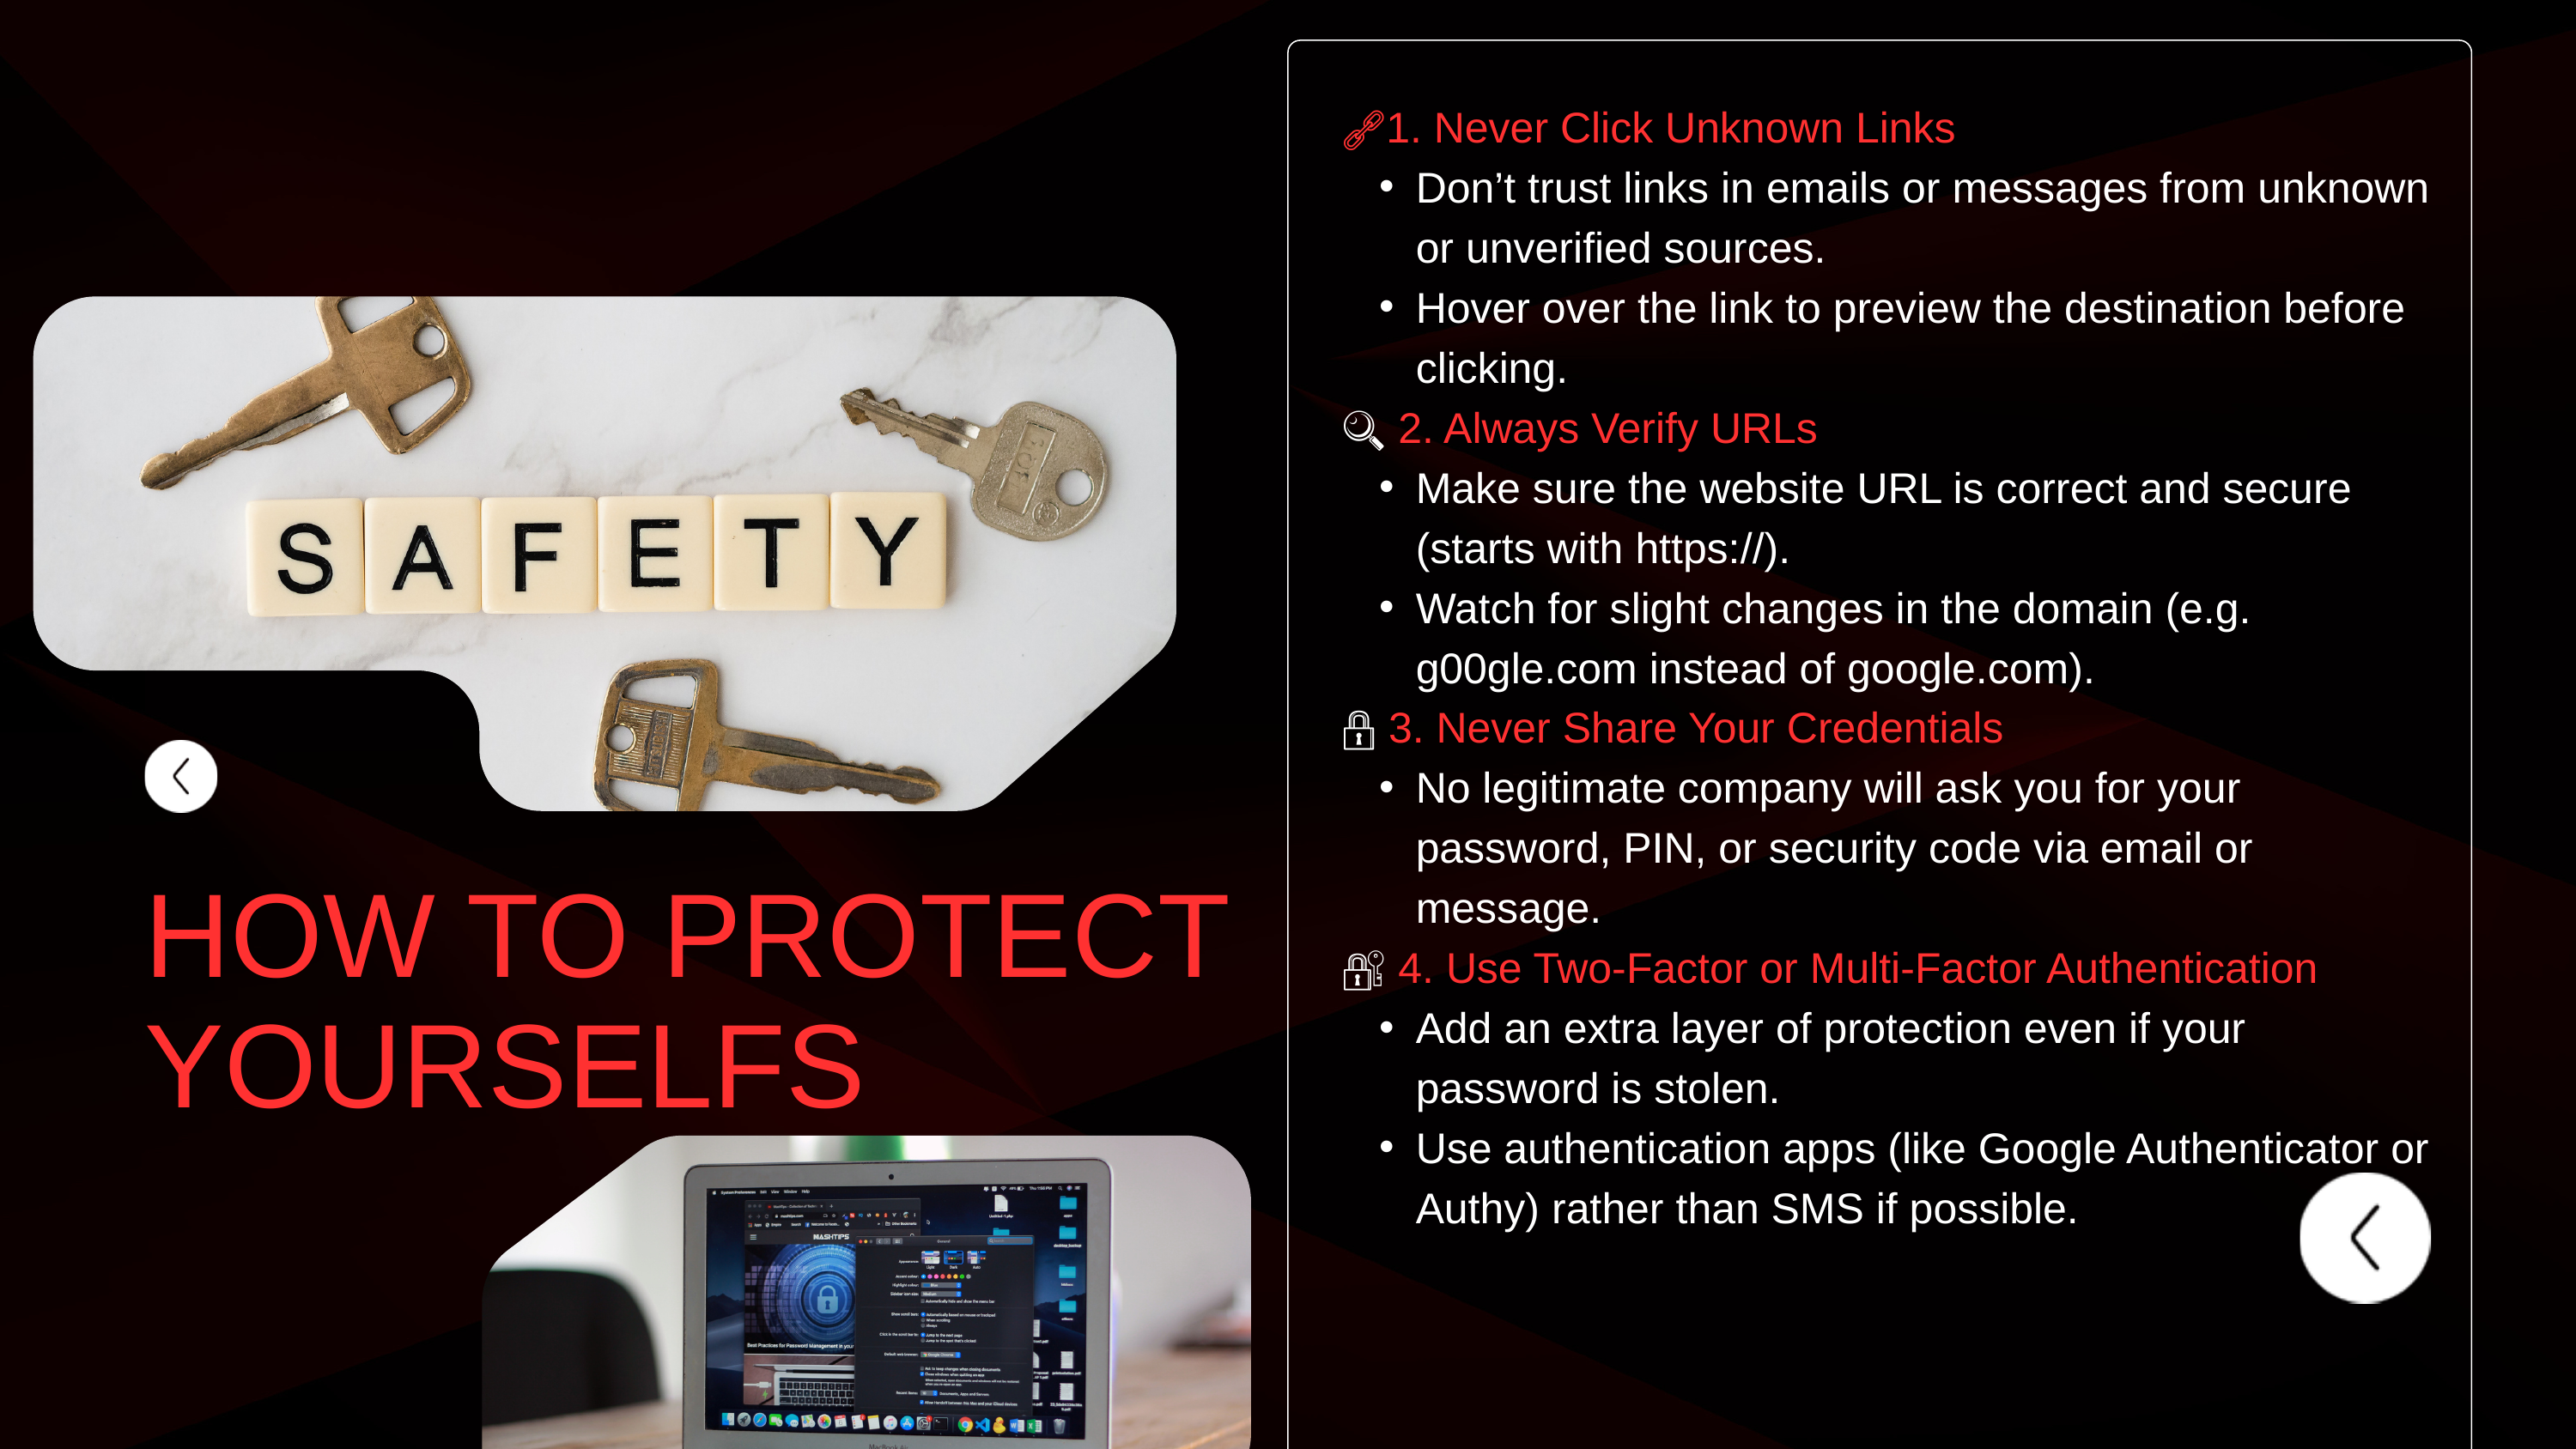

🔗1. Never Click Unknown Links
Don’t trust links in emails or messages from unknown or unverified sources.
Hover over the link to preview the destination before clicking.
🔍 2. Always Verify URLs
Make sure the website URL is correct and secure (starts with https://).
Watch for slight changes in the domain (e.g. g00gle.com instead of google.com).
🔒 3. Never Share Your Credentials
No legitimate company will ask you for your password, PIN, or security code via email or message.
🔐 4. Use Two-Factor or Multi-Factor Authentication
Add an extra layer of protection even if your password is stolen.
Use authentication apps (like Google Authenticator or Authy) rather than SMS if possible.

HOW TO PROTECT YOURSELFS